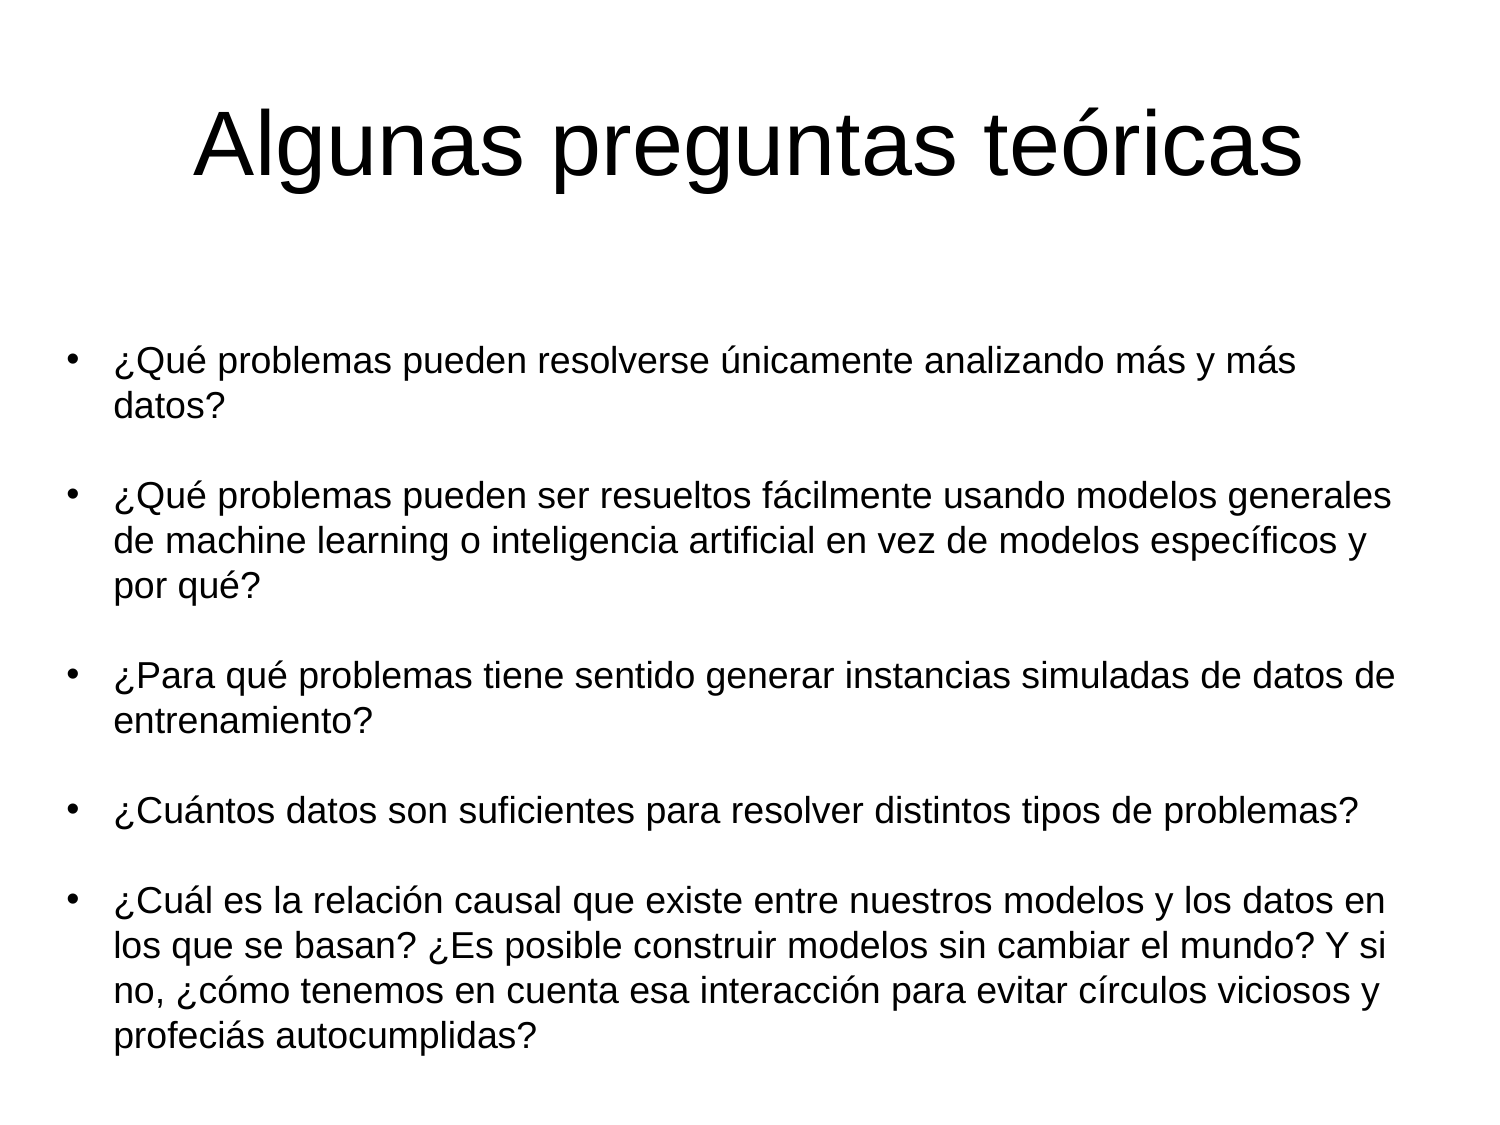

# Algunas preguntas teóricas
¿Qué problemas pueden resolverse únicamente analizando más y más datos?

¿Qué problemas pueden ser resueltos fácilmente usando modelos generales de machine learning o inteligencia artificial en vez de modelos específicos y por qué?

¿Para qué problemas tiene sentido generar instancias simuladas de datos de entrenamiento?

¿Cuántos datos son suficientes para resolver distintos tipos de problemas?

¿Cuál es la relación causal que existe entre nuestros modelos y los datos en los que se basan? ¿Es posible construir modelos sin cambiar el mundo? Y si no, ¿cómo tenemos en cuenta esa interacción para evitar círculos viciosos y profeciás autocumplidas?

Aprender algunas técnicas y heurísticas, pero también actitudes: esceptisimo, proactividad y el valor de probar y equivocarse (y darse cuenta)